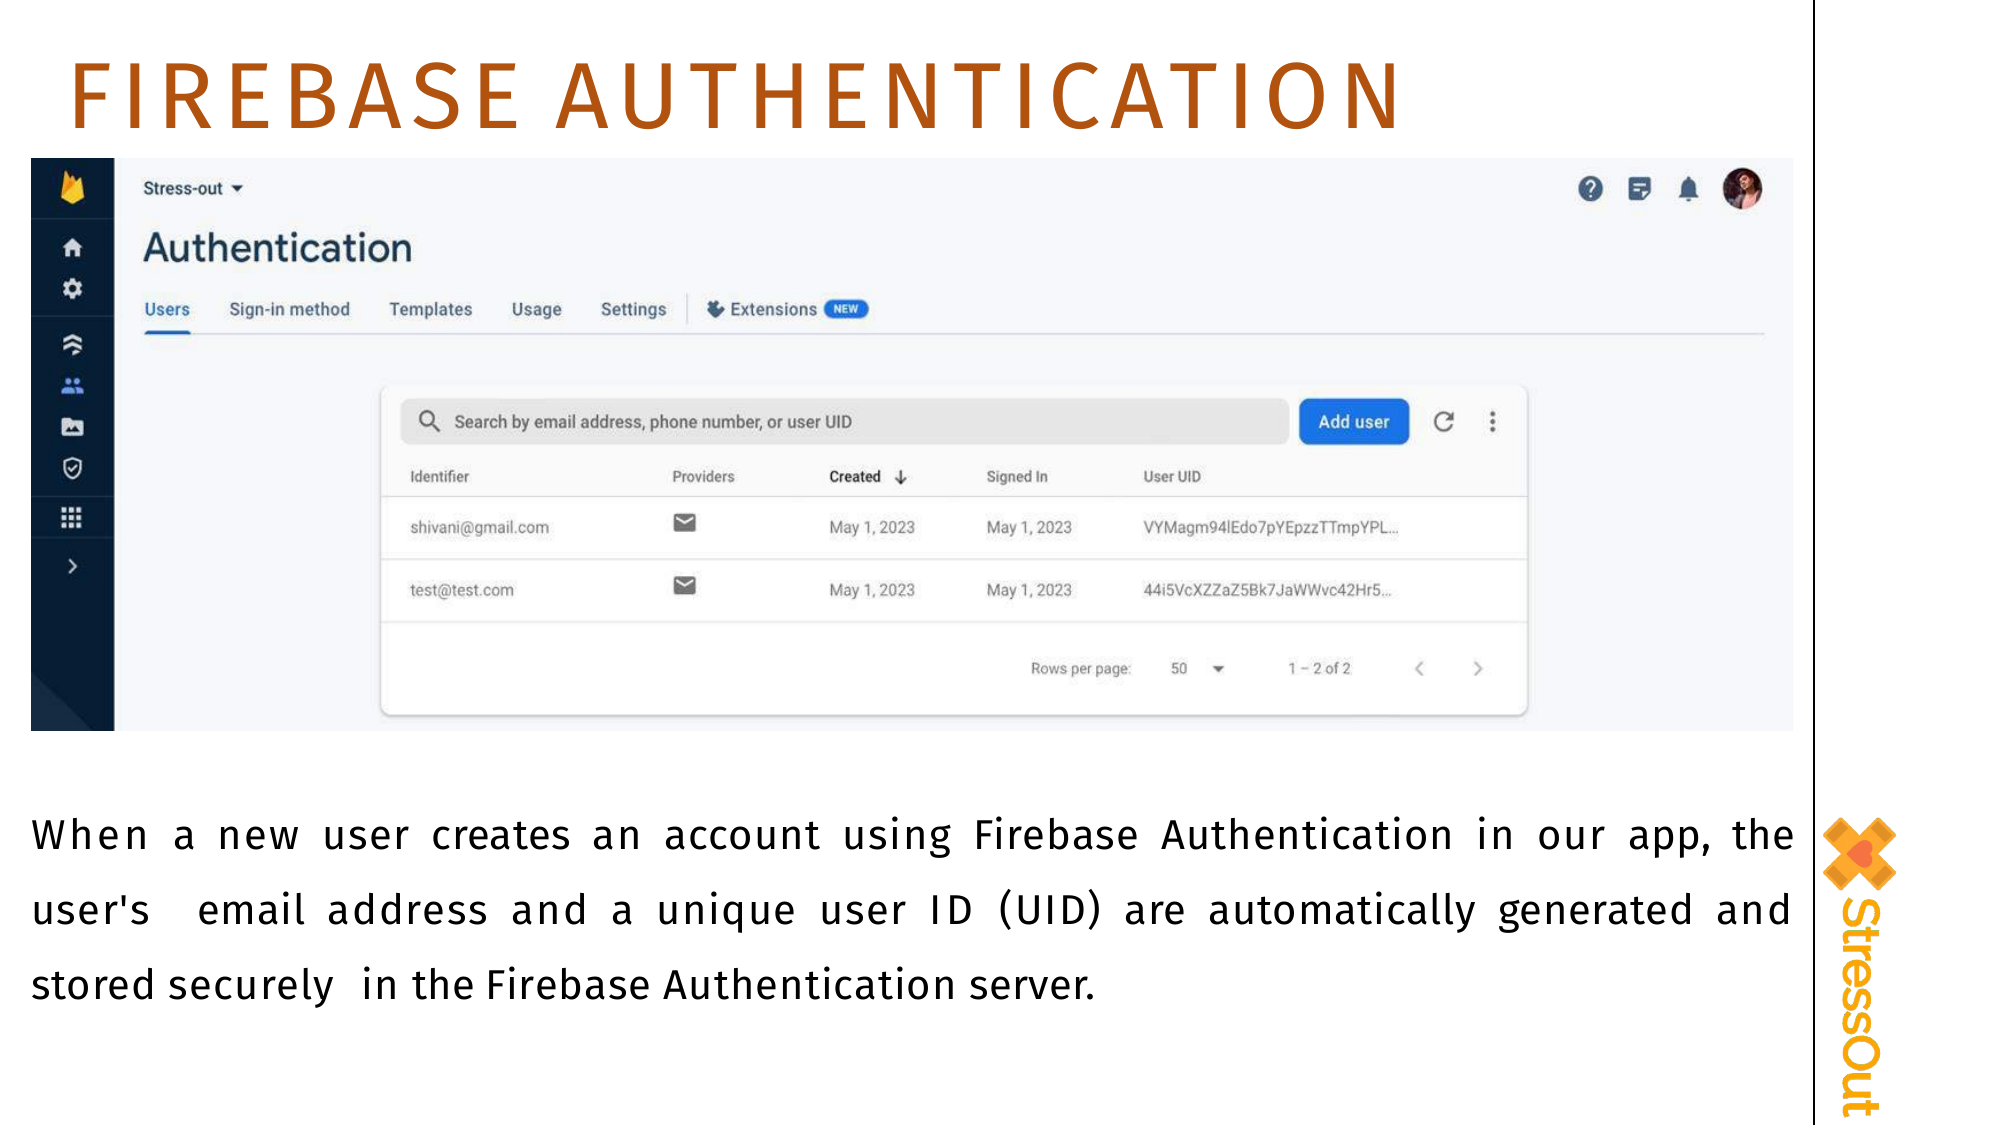

# FIREBASE AUTHENTICATION

When a new user creates an account using Firebase Authentication in our app, the user's  email address and a unique user ID (UID) are automatically generated and stored securely  in the Firebase Authentication server.